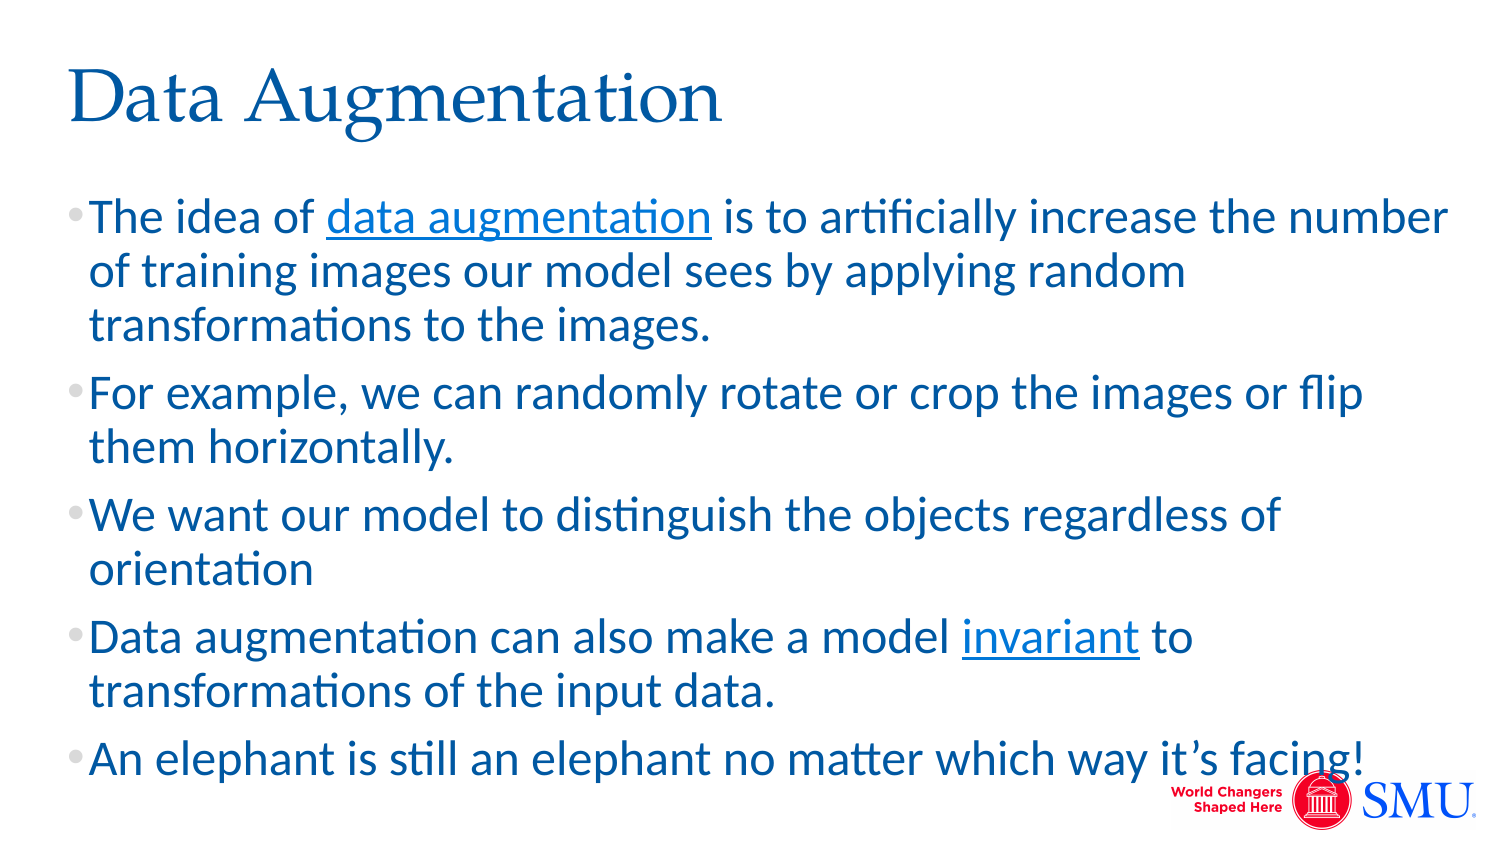

# Data Augmentation
The idea of data augmentation is to artificially increase the number of training images our model sees by applying random transformations to the images.
For example, we can randomly rotate or crop the images or flip them horizontally.
We want our model to distinguish the objects regardless of orientation
Data augmentation can also make a model invariant to transformations of the input data.
An elephant is still an elephant no matter which way it’s facing!